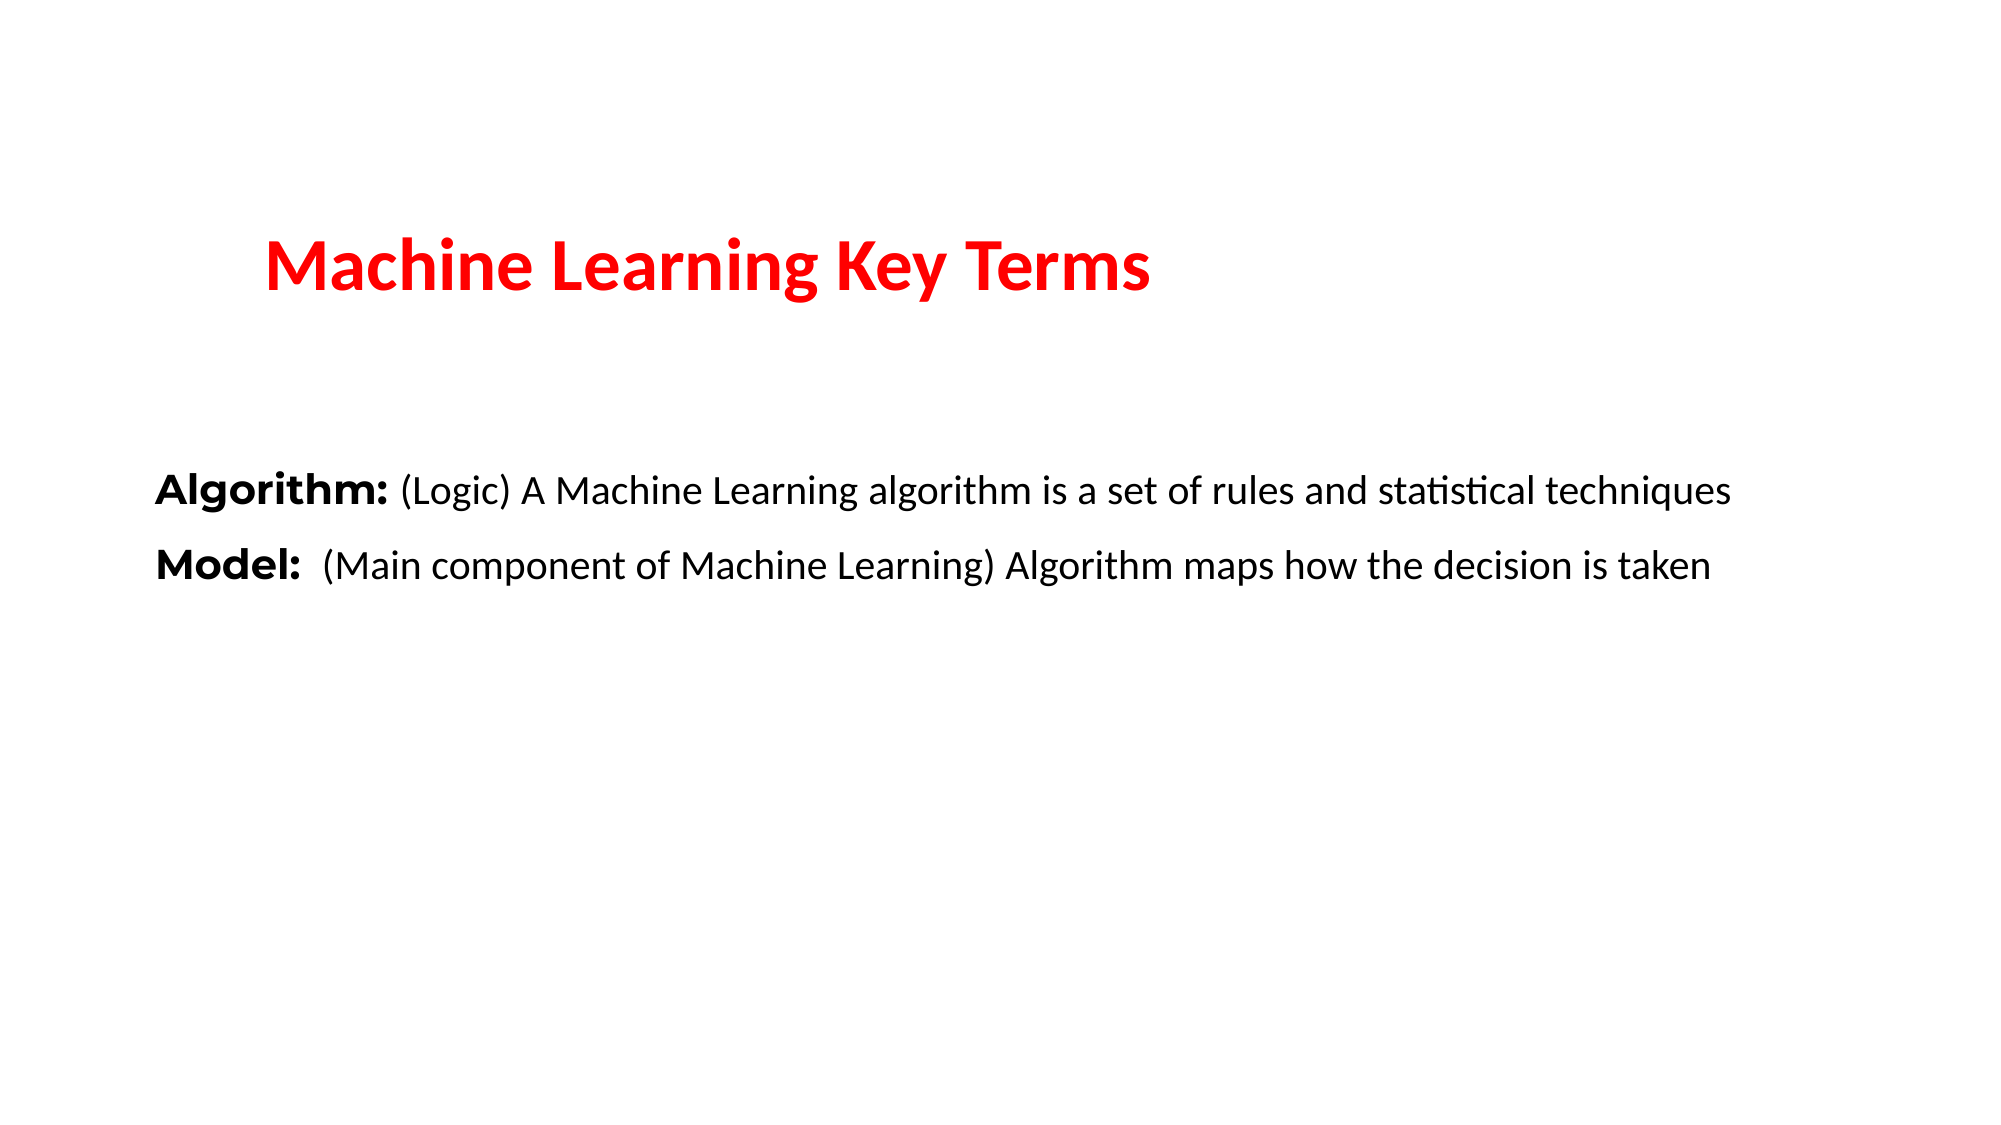

Machine Learning Key Terms
Algorithm: (Logic) A Machine Learning algorithm is a set of rules and statistical techniques
Model:  (Main component of Machine Learning) Algorithm maps how the decision is taken